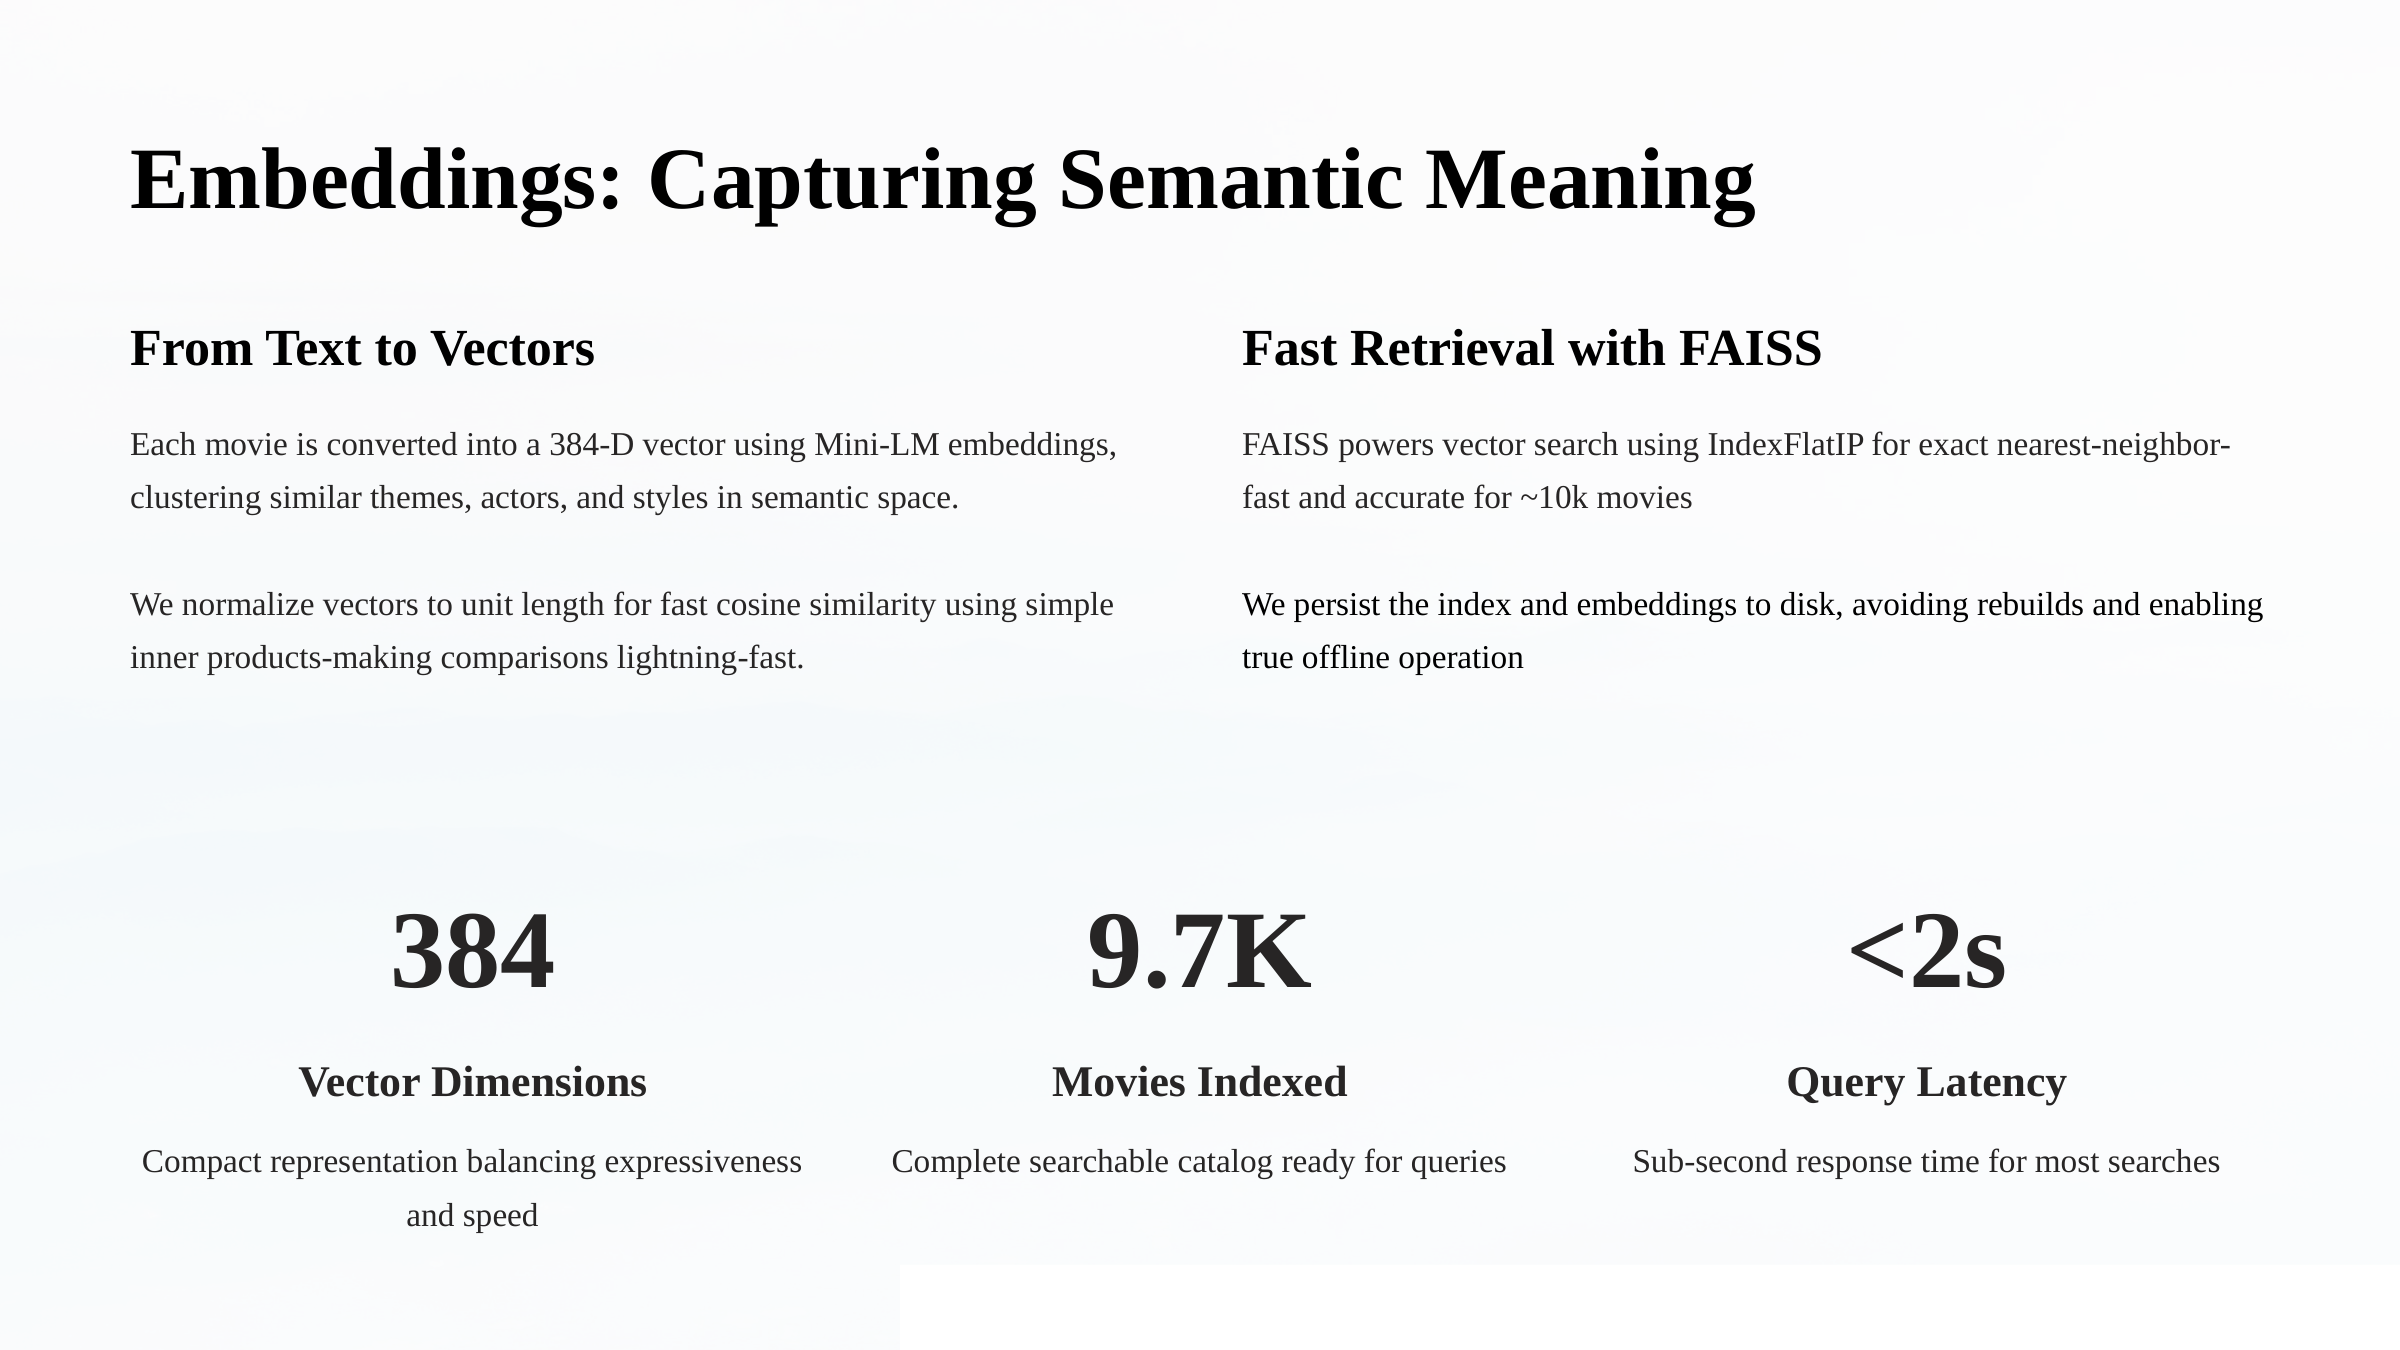

Embeddings: Capturing Semantic Meaning
From Text to Vectors
Fast Retrieval with FAISS
FAISS powers vector search using IndexFlatIP for exact nearest-neighbor-fast and accurate for ~10k movies

We persist the index and embeddings to disk, avoiding rebuilds and enabling true offline operation
Each movie is converted into a 384-D vector using Mini-LM embeddings, clustering similar themes, actors, and styles in semantic space.

We normalize vectors to unit length for fast cosine similarity using simple inner products-making comparisons lightning-fast.

384
9.7K
<2s
Vector Dimensions
Movies Indexed
Query Latency
Compact representation balancing expressiveness and speed
Complete searchable catalog ready for queries
Sub-second response time for most searches